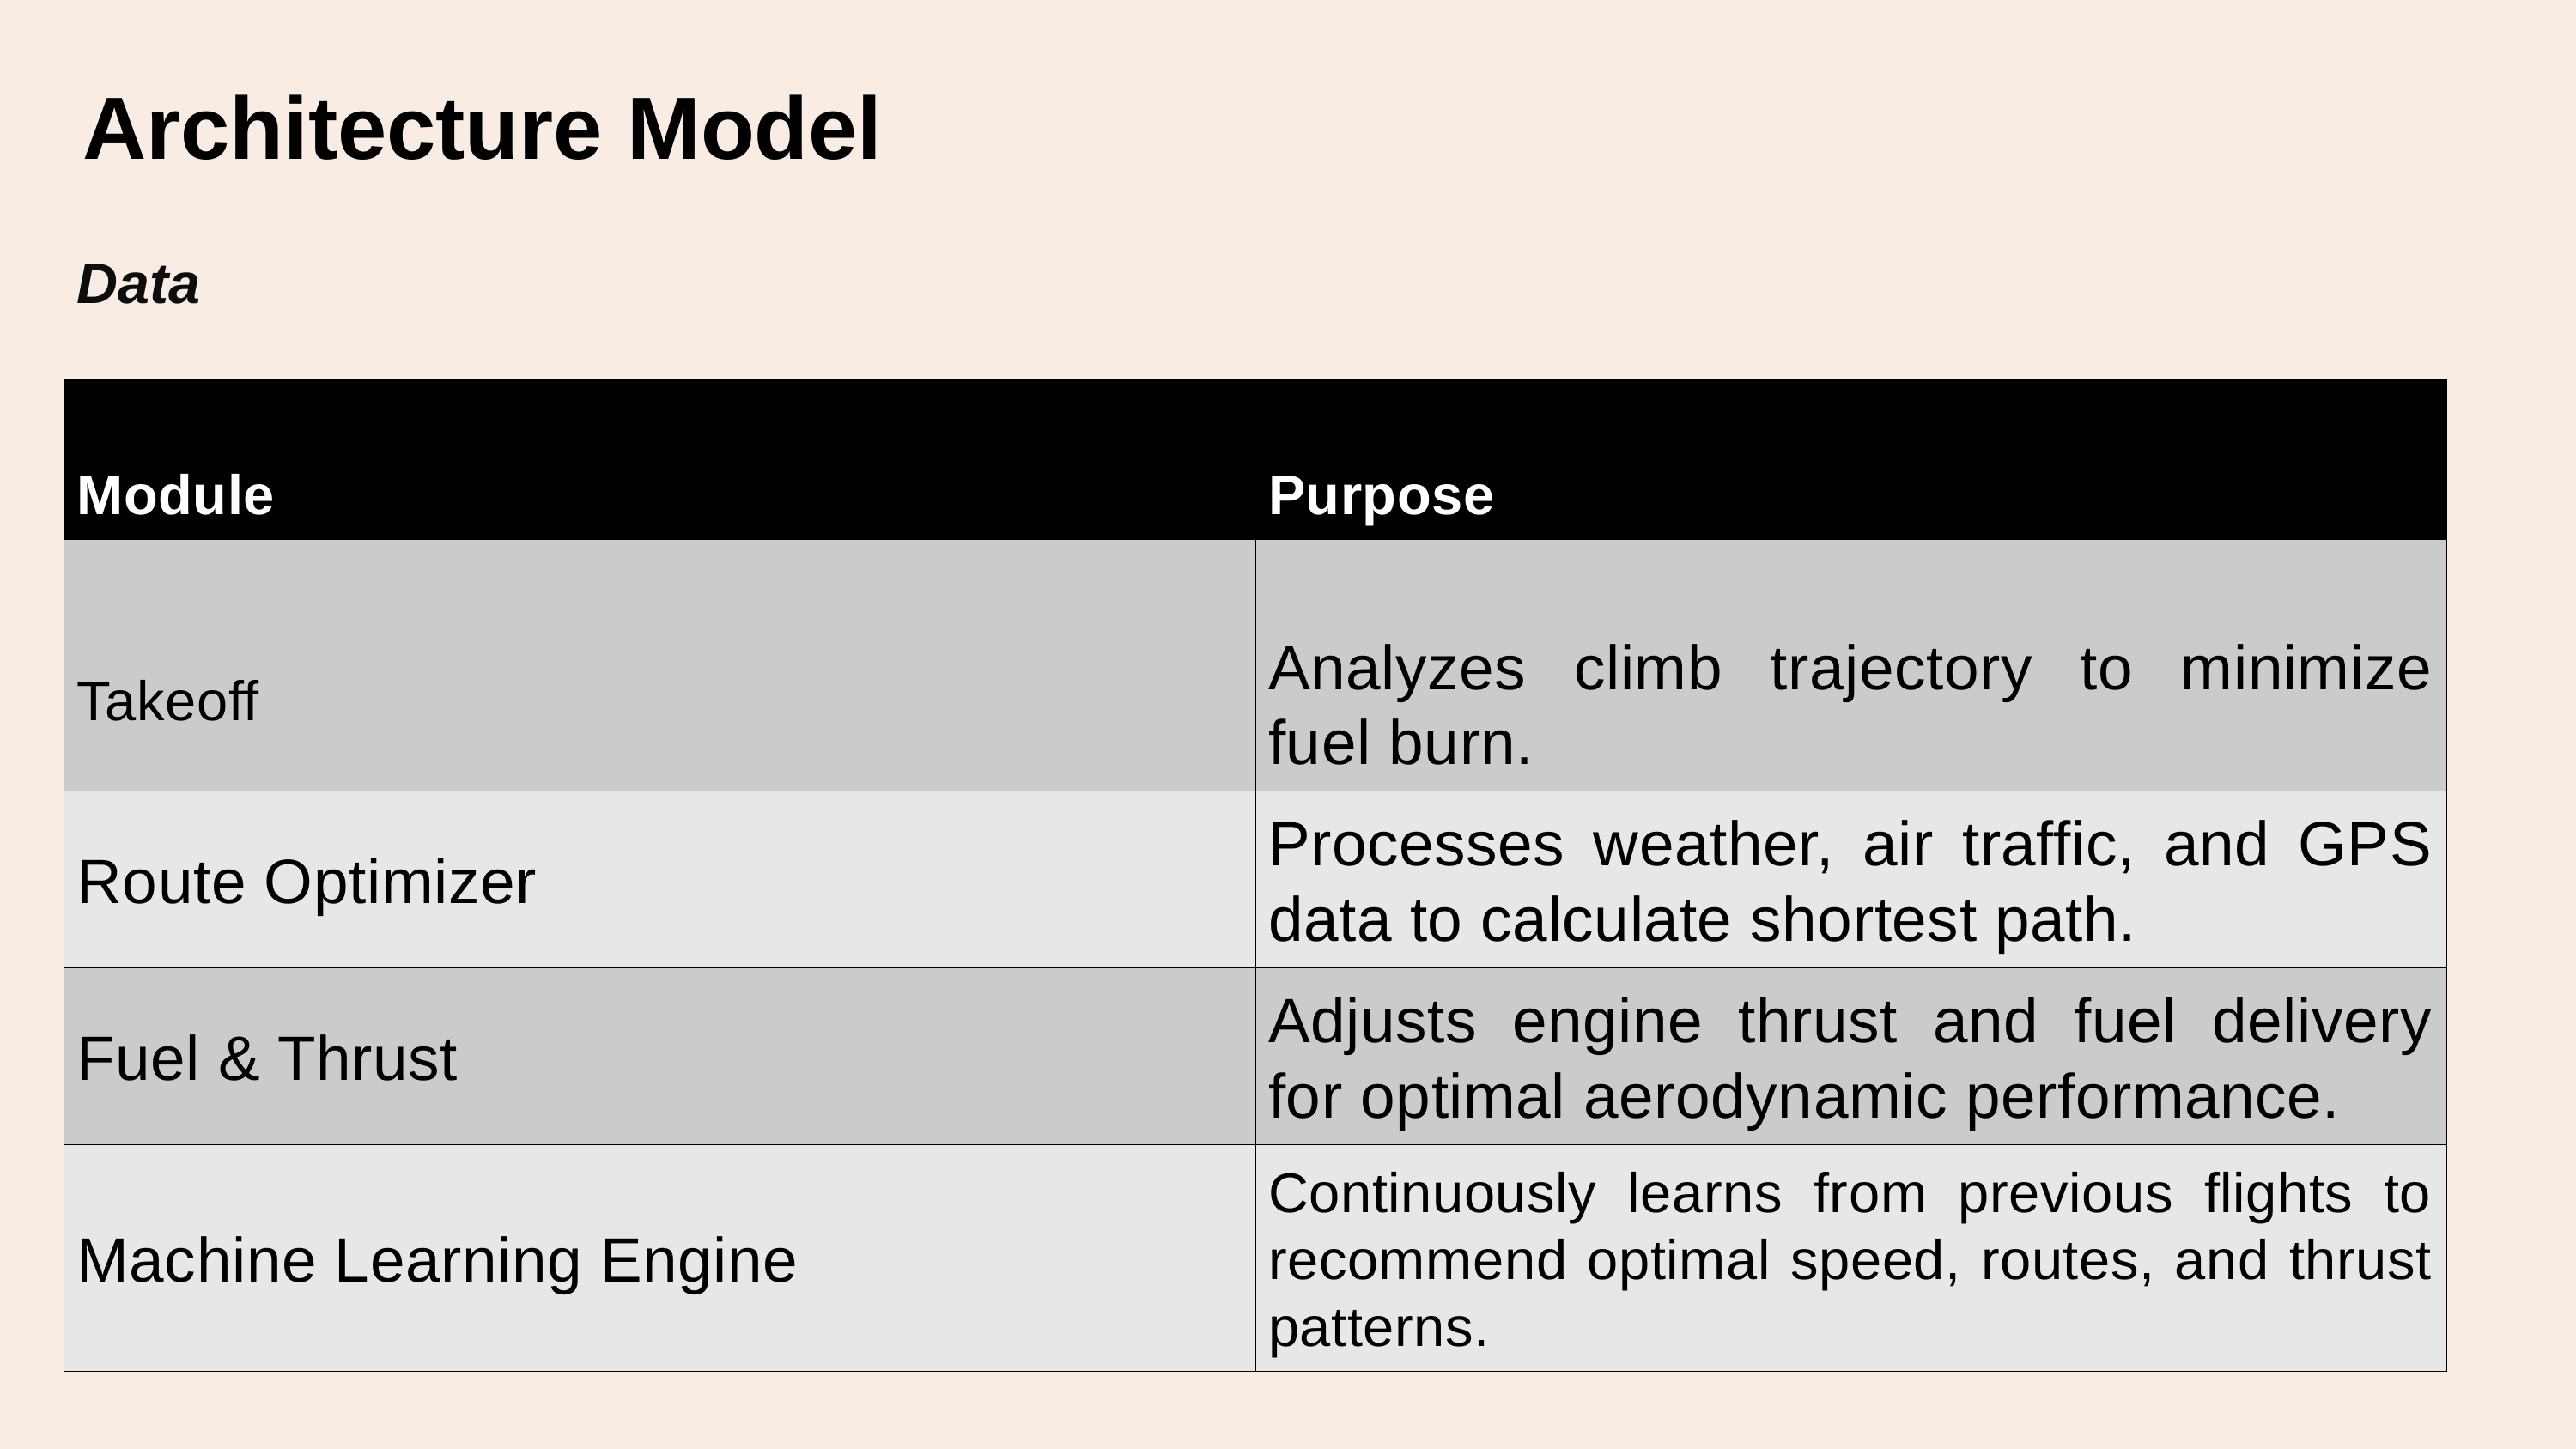

Architecture Model
Data
| Module | Purpose |
| --- | --- |
| Takeoff | Analyzes climb trajectory to minimize fuel burn. |
| Route Optimizer | Processes weather, air traffic, and GPS data to calculate shortest path. |
| Fuel & Thrust | Adjusts engine thrust and fuel delivery for optimal aerodynamic performance. |
| Machine Learning Engine | Continuously learns from previous flights to recommend optimal speed, routes, and thrust patterns. |